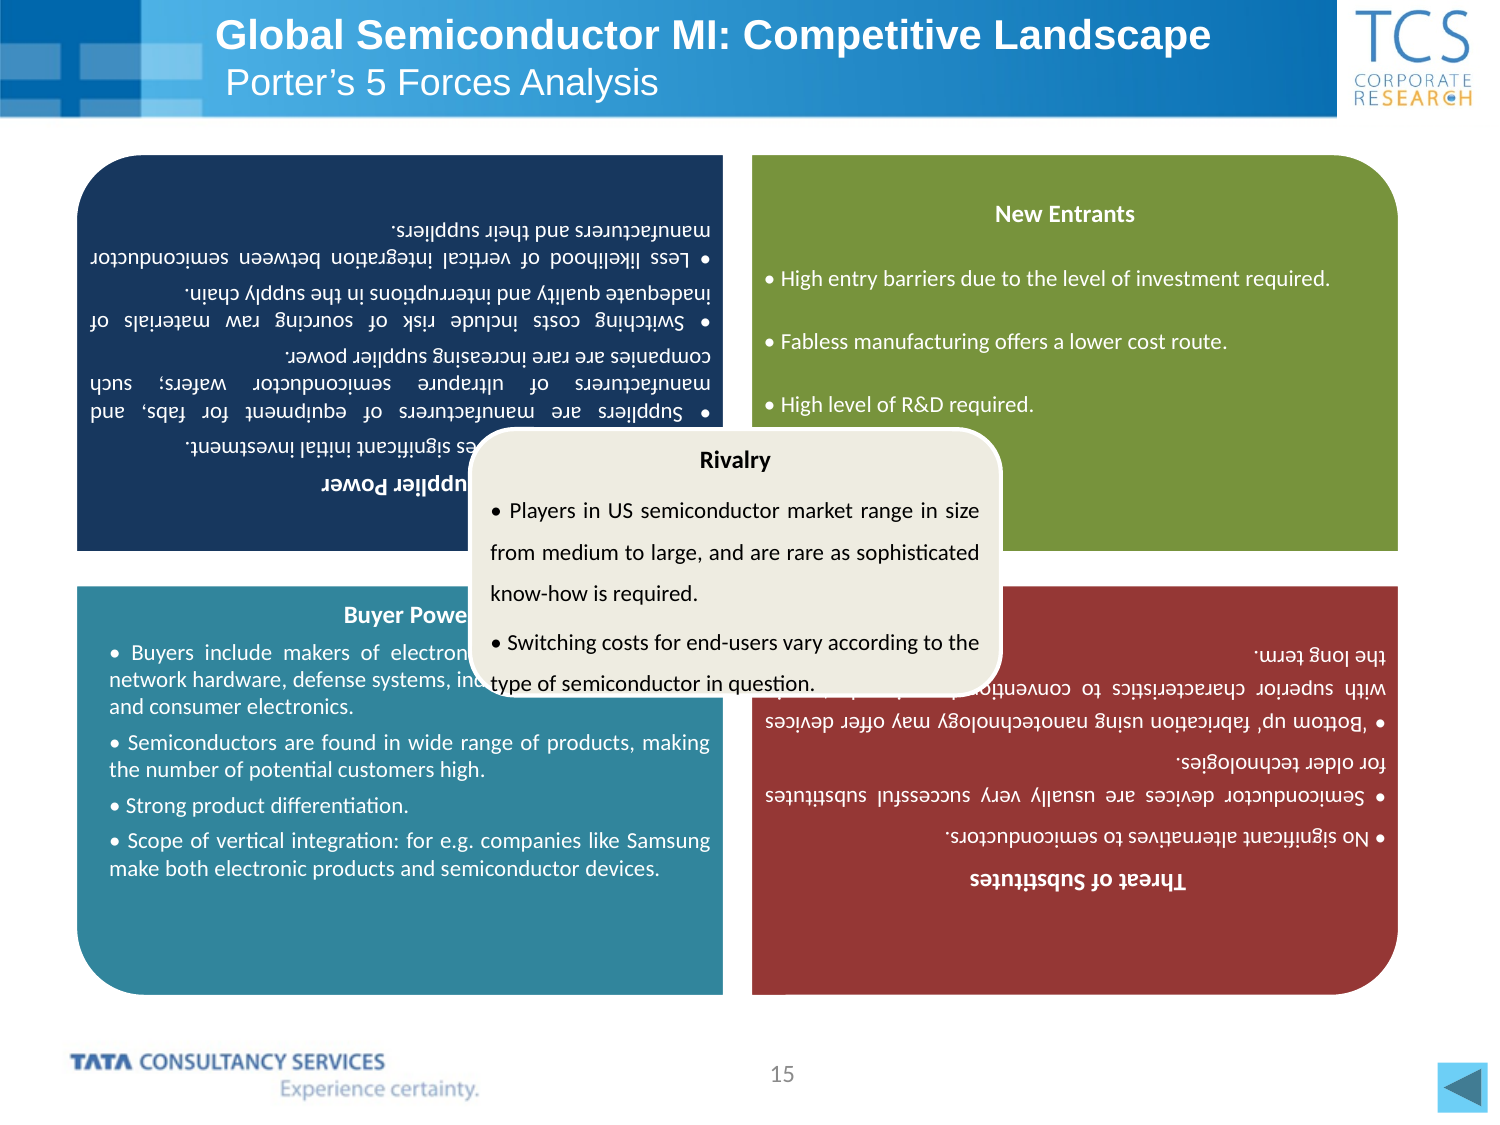

# Global Semiconductor MI: Competitive Landscape Porter’s 5 Forces Analysis
Supplier Power
• Fabrication plant requires significant initial investment.
• Suppliers are manufacturers of equipment for fabs, and manufacturers of ultrapure semiconductor wafers; such companies are rare increasing supplier power.
• Switching costs include risk of sourcing raw materials of inadequate quality and interruptions in the supply chain.
• Less likelihood of vertical integration between semiconductor manufacturers and their suppliers.
New Entrants
• High entry barriers due to the level of investment required.
• Fabless manufacturing offers a lower cost route.
• High level of R&D required.
Buyer Power
• Buyers include makers of electronic products: computer & network hardware, defense systems, industrial controls, vehicles and consumer electronics.
• Semiconductors are found in wide range of products, making the number of potential customers high.
• Strong product differentiation.
• Scope of vertical integration: for e.g. companies like Samsung make both electronic products and semiconductor devices.
Threat of Substitutes
• No significant alternatives to semiconductors.
• Semiconductor devices are usually very successful substitutes for older technologies.
• ‘Bottom up‘ fabrication using nanotechnology may offer devices with superior characteristics to conventional semiconductors in the long term.
Rivalry
• Players in US semiconductor market range in size from medium to large, and are rare as sophisticated know-how is required.
• Switching costs for end-users vary according to the type of semiconductor in question.
15